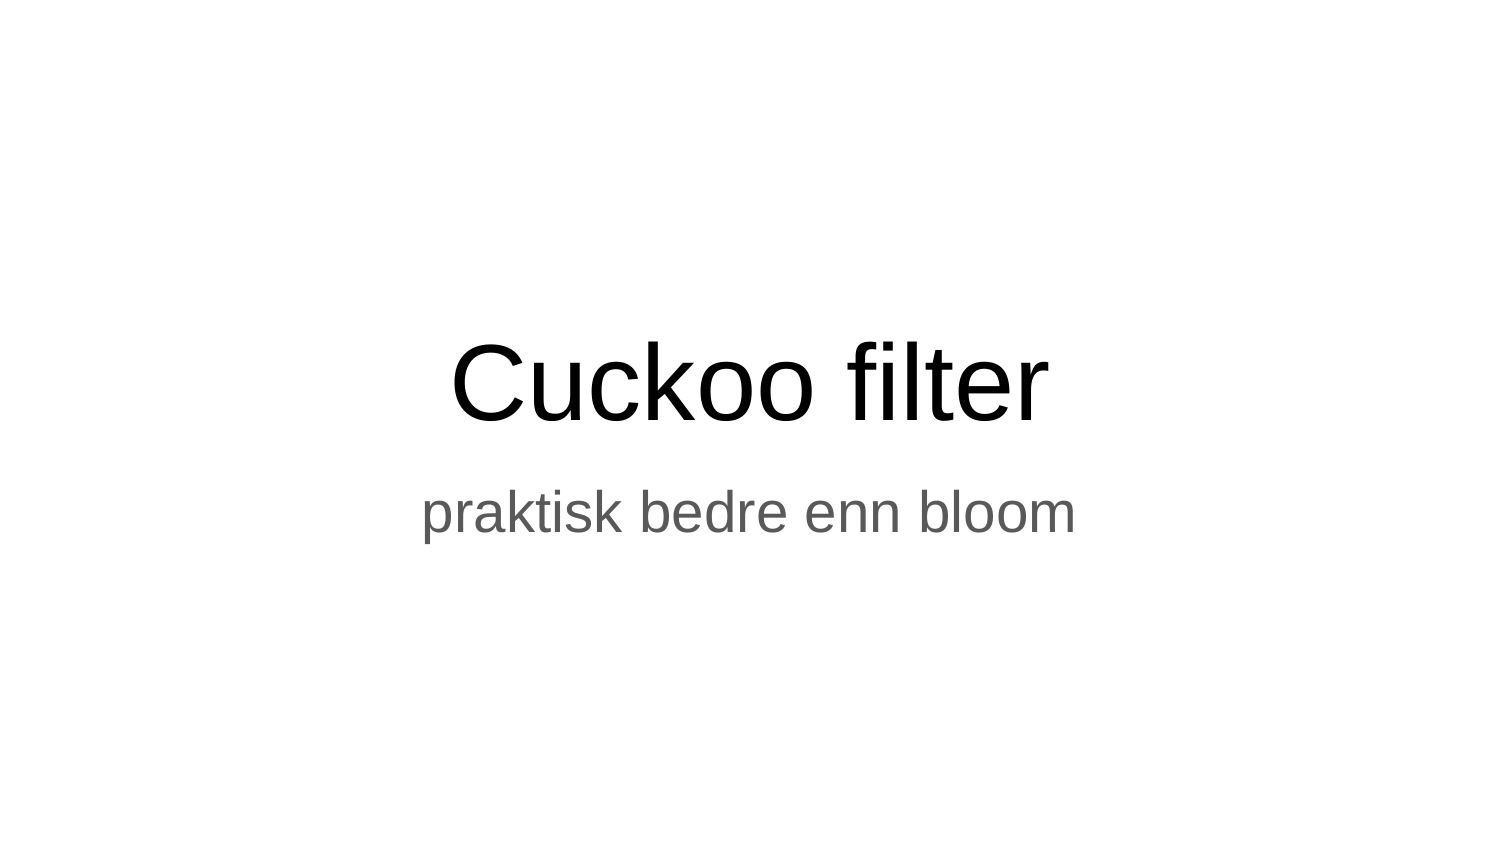

# Cuckoo filter
praktisk bedre enn bloom